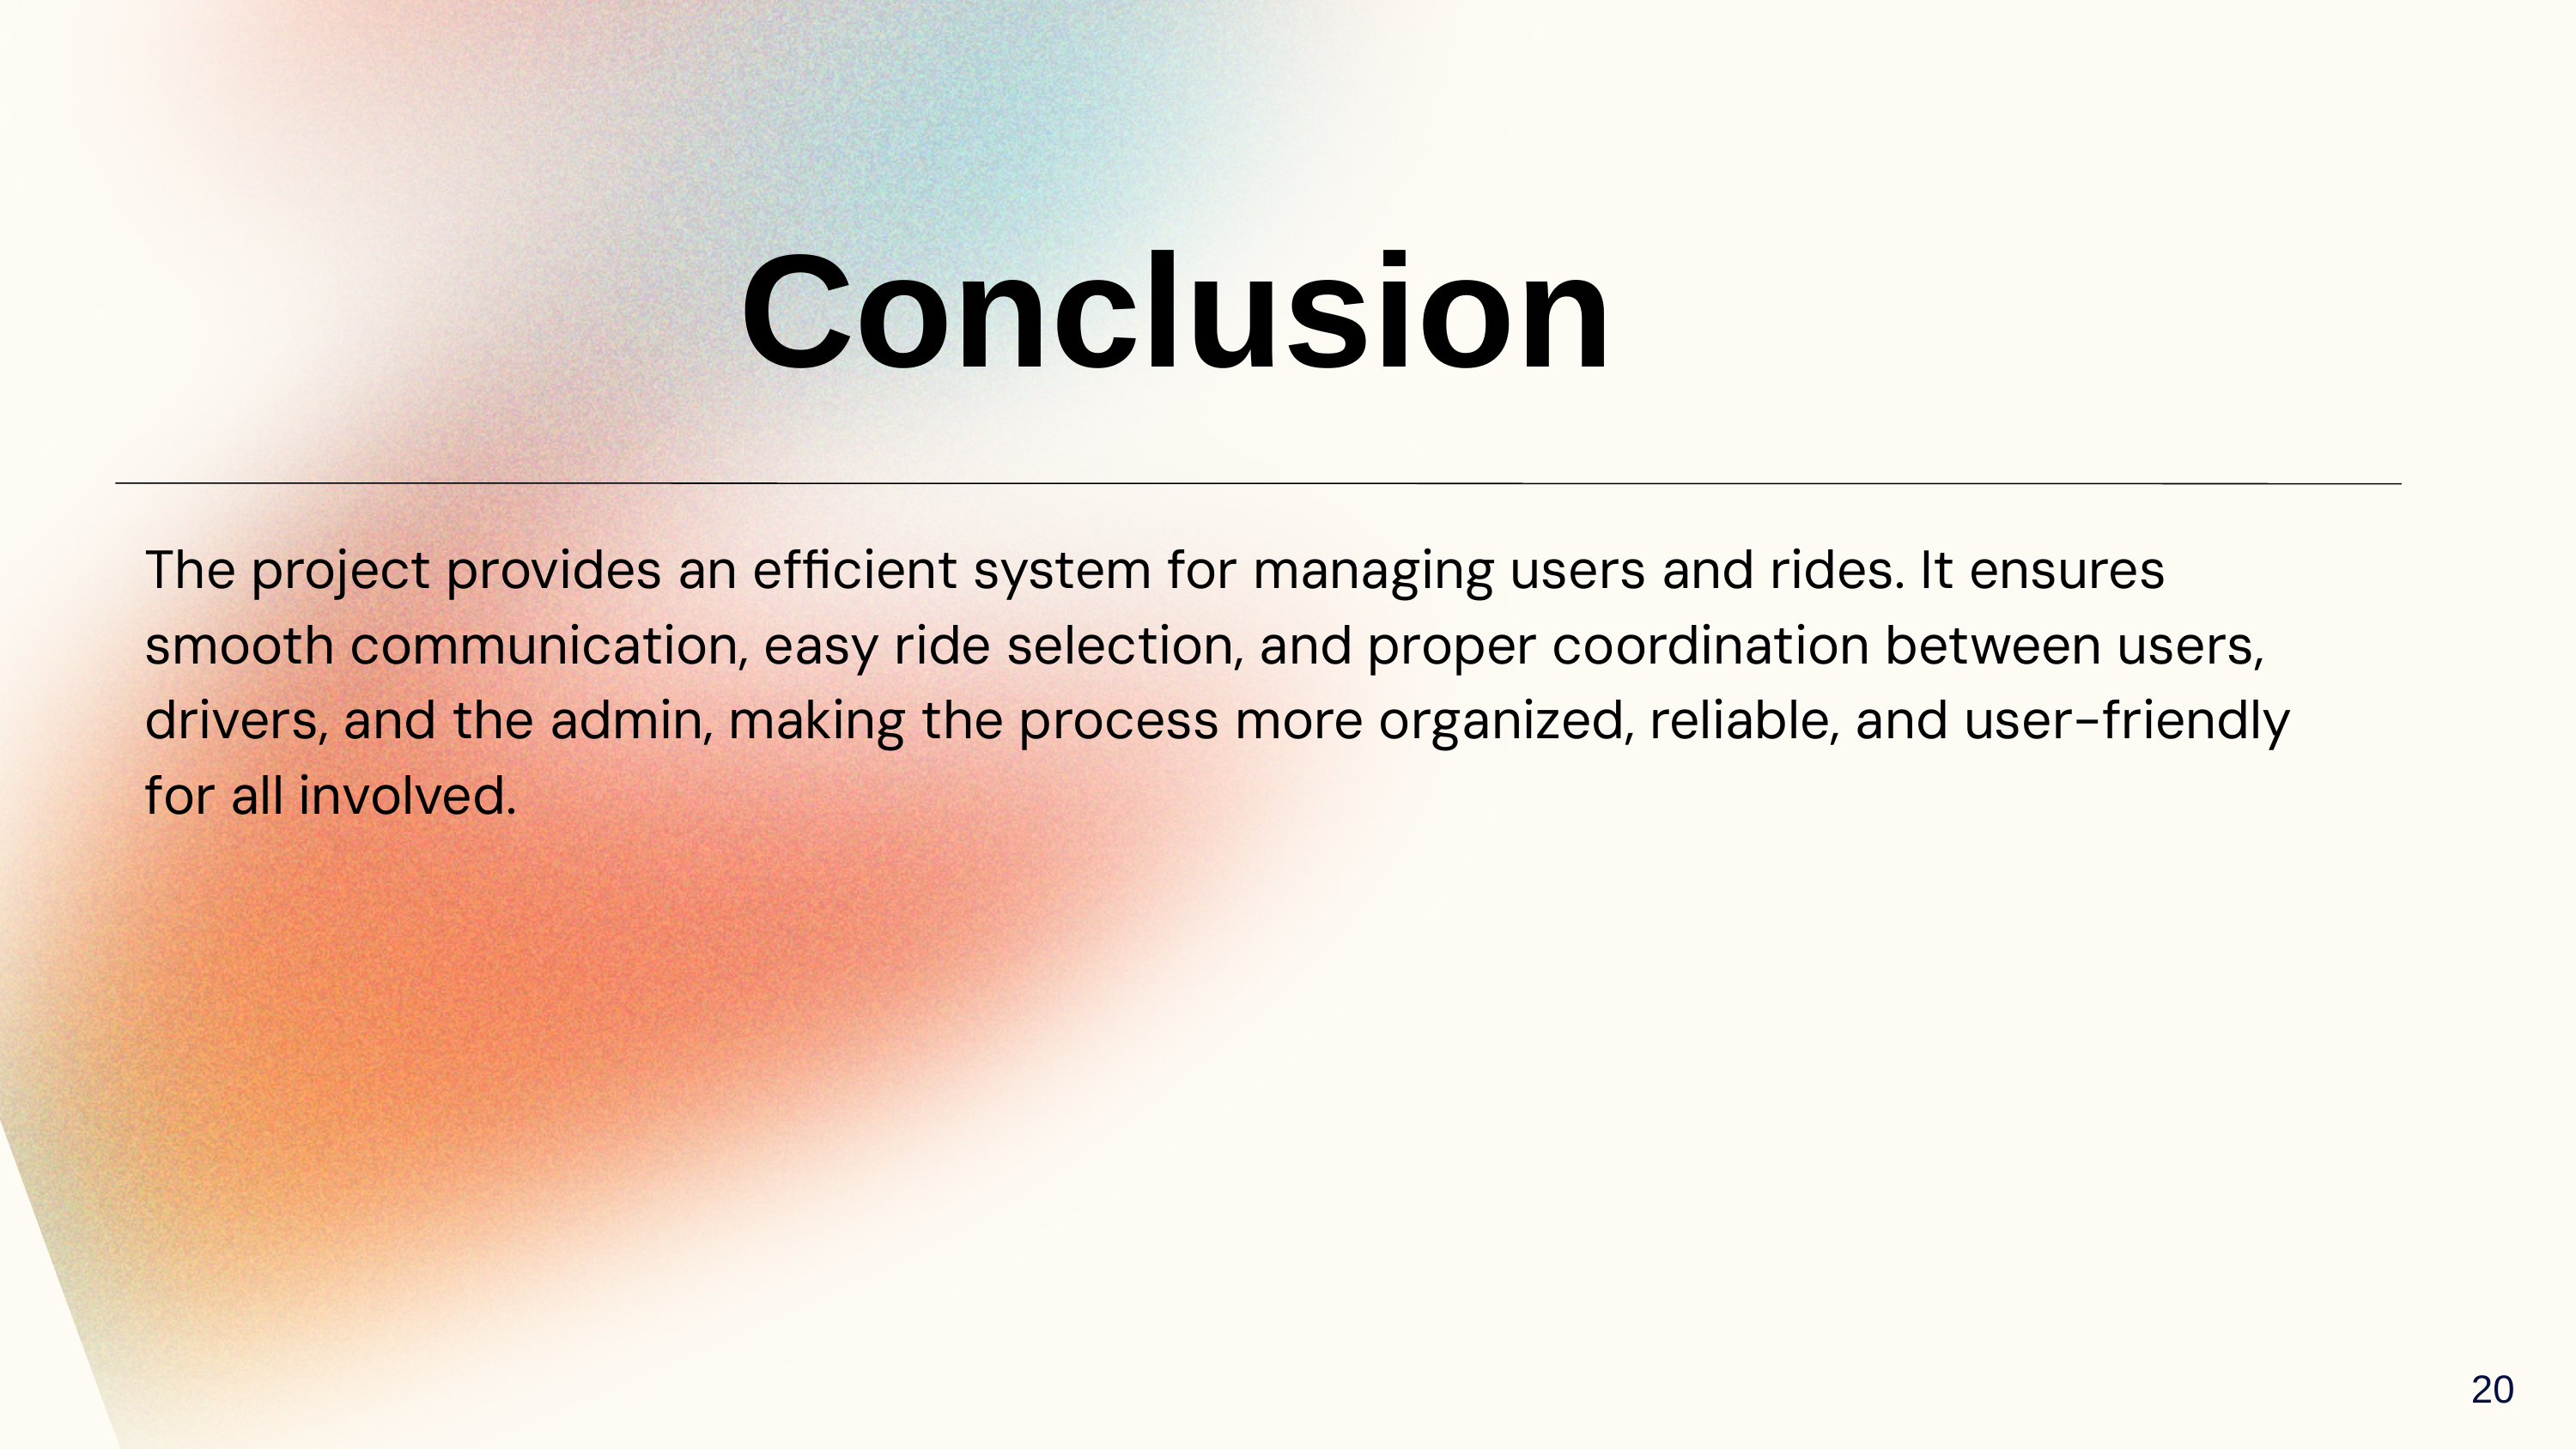

Conclusion

The project provides an efficient system for managing users and rides. It ensures smooth communication, easy ride selection, and proper coordination between users, drivers, and the admin, making the process more organized, reliable, and user-friendly for all involved.

20